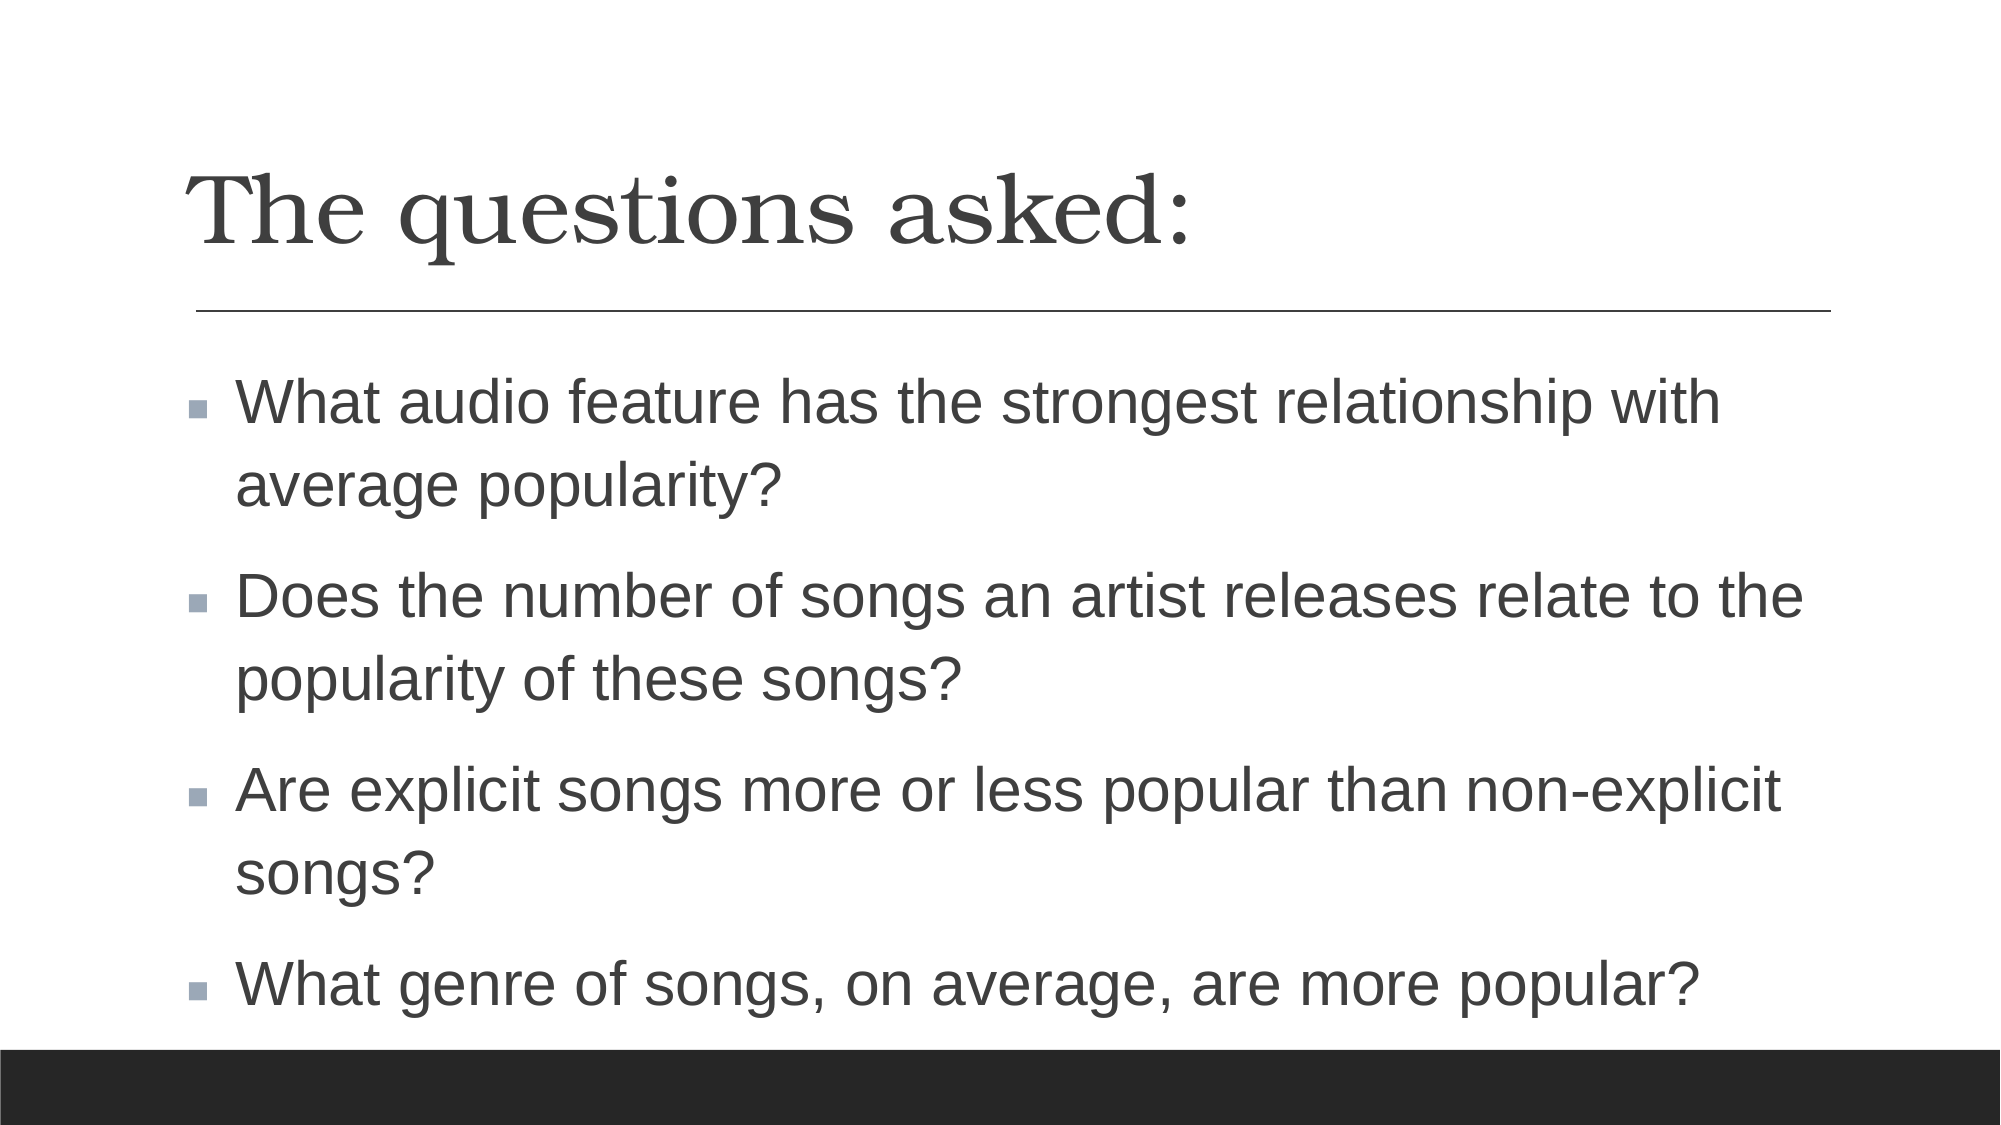

# The questions asked:
What audio feature has the strongest relationship with      average popularity?
Does the number of songs an artist releases relate to the popularity of these songs?
Are explicit songs more or less popular than non-explicit songs?
What genre of songs, on average, are more popular?